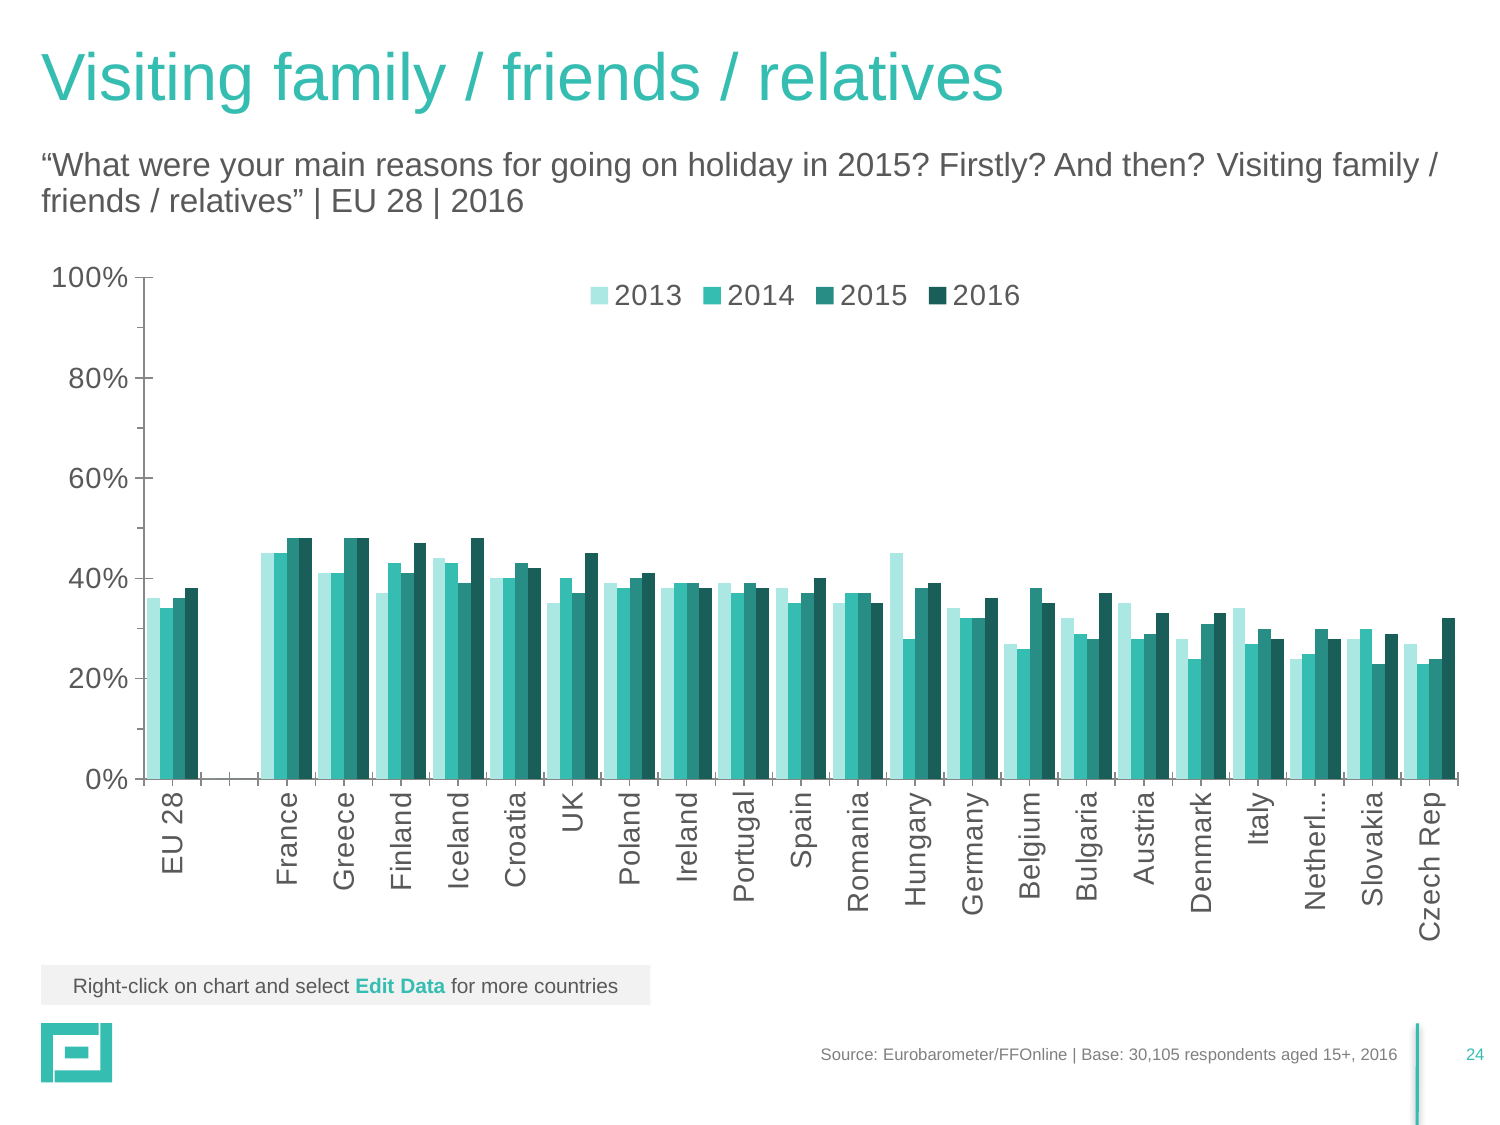

# Visiting family / friends / relatives
“What were your main reasons for going on holiday in 2015? Firstly? And then? Visiting family / friends / relatives” | EU 28 | 2016

### Chart

| Category | 2013 | 2014 | 2015 | 2016 |
|---|---|---|---|---|
| EU 28 | 0.3600000000000003 | 0.34 | 0.3600000000000003 | 0.38000000000000145 |
|  | None | None | None | None |
| France | 0.45 | 0.45 | 0.4800000000000003 | 0.4800000000000003 |
| Greece | 0.4100000000000003 | 0.4100000000000003 | 0.4800000000000003 | 0.4800000000000003 |
| Finland | 0.3700000000000004 | 0.4300000000000004 | 0.4100000000000003 | 0.4700000000000001 |
| Iceland | 0.44 | 0.4300000000000004 | 0.39000000000000146 | 0.4800000000000003 |
| Croatia | 0.4 | 0.4 | 0.4300000000000004 | 0.4200000000000003 |
| UK | 0.3500000000000003 | 0.4 | 0.3700000000000004 | 0.45 |
| Poland | 0.39000000000000146 | 0.38000000000000145 | 0.4 | 0.4100000000000003 |
| Ireland | 0.38000000000000145 | 0.39000000000000146 | 0.39000000000000146 | 0.38000000000000145 |
| Portugal | 0.39000000000000146 | 0.3700000000000004 | 0.39000000000000146 | 0.38000000000000145 |
| Spain | 0.38000000000000145 | 0.3500000000000003 | 0.3700000000000004 | 0.4 |
| Romania | 0.3500000000000003 | 0.3700000000000004 | 0.3700000000000004 | 0.3500000000000003 |
| Hungary | 0.45 | 0.2800000000000001 | 0.38000000000000145 | 0.39000000000000146 |
| Germany | 0.34 | 0.32000000000000145 | 0.32000000000000145 | 0.3600000000000003 |
| Belgium | 0.27 | 0.26 | 0.38000000000000145 | 0.3500000000000003 |
| Bulgaria | 0.32000000000000145 | 0.2900000000000003 | 0.2800000000000001 | 0.3700000000000004 |
| Austria | 0.3500000000000003 | 0.2800000000000001 | 0.2900000000000003 | 0.3300000000000016 |
| Denmark | 0.2800000000000001 | 0.2400000000000002 | 0.3100000000000013 | 0.3300000000000016 |
| Italy | 0.34 | 0.27 | 0.3000000000000003 | 0.2800000000000001 |
| Netherlands | 0.2400000000000002 | 0.25 | 0.3000000000000003 | 0.2800000000000001 |
| Slovakia | 0.2800000000000001 | 0.3000000000000003 | 0.23 | 0.2900000000000003 |
| Czech Rep | 0.27 | 0.23 | 0.2400000000000002 | 0.32000000000000145 |
Right-click on chart and select Edit Data for more countries
Source: Eurobarometer/FFOnline | Base: 30,105 respondents aged 15+, 2016